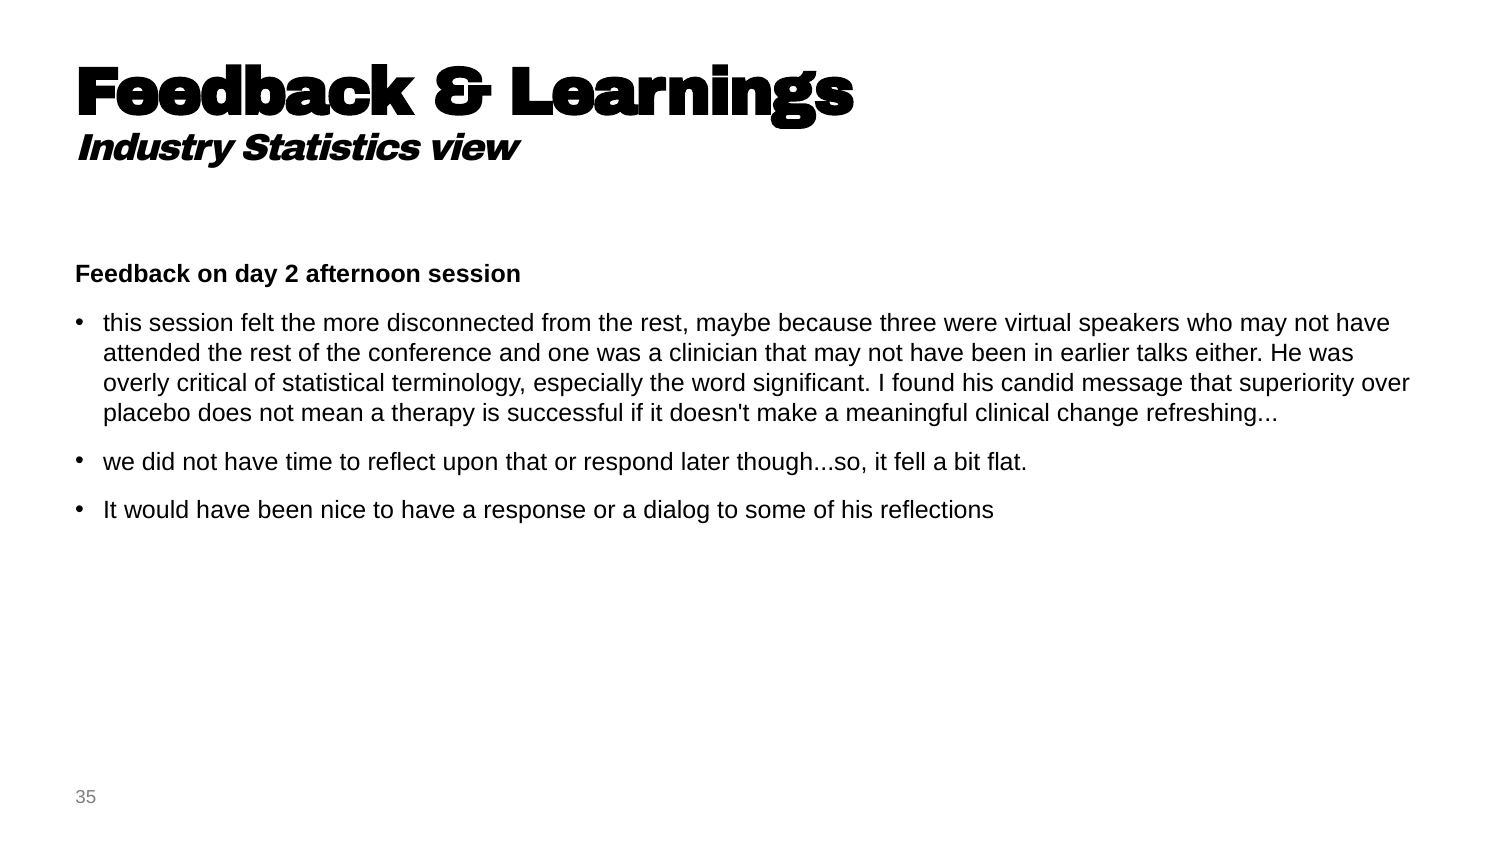

# Feedback & Learnings Industry Statistics view

Feedback on day 2 afternoon session
this session felt the more disconnected from the rest, maybe because three were virtual speakers who may not have attended the rest of the conference and one was a clinician that may not have been in earlier talks either. He was overly critical of statistical terminology, especially the word significant. I found his candid message that superiority over placebo does not mean a therapy is successful if it doesn't make a meaningful clinical change refreshing...
we did not have time to reflect upon that or respond later though...so, it fell a bit flat.
It would have been nice to have a response or a dialog to some of his reflections

35